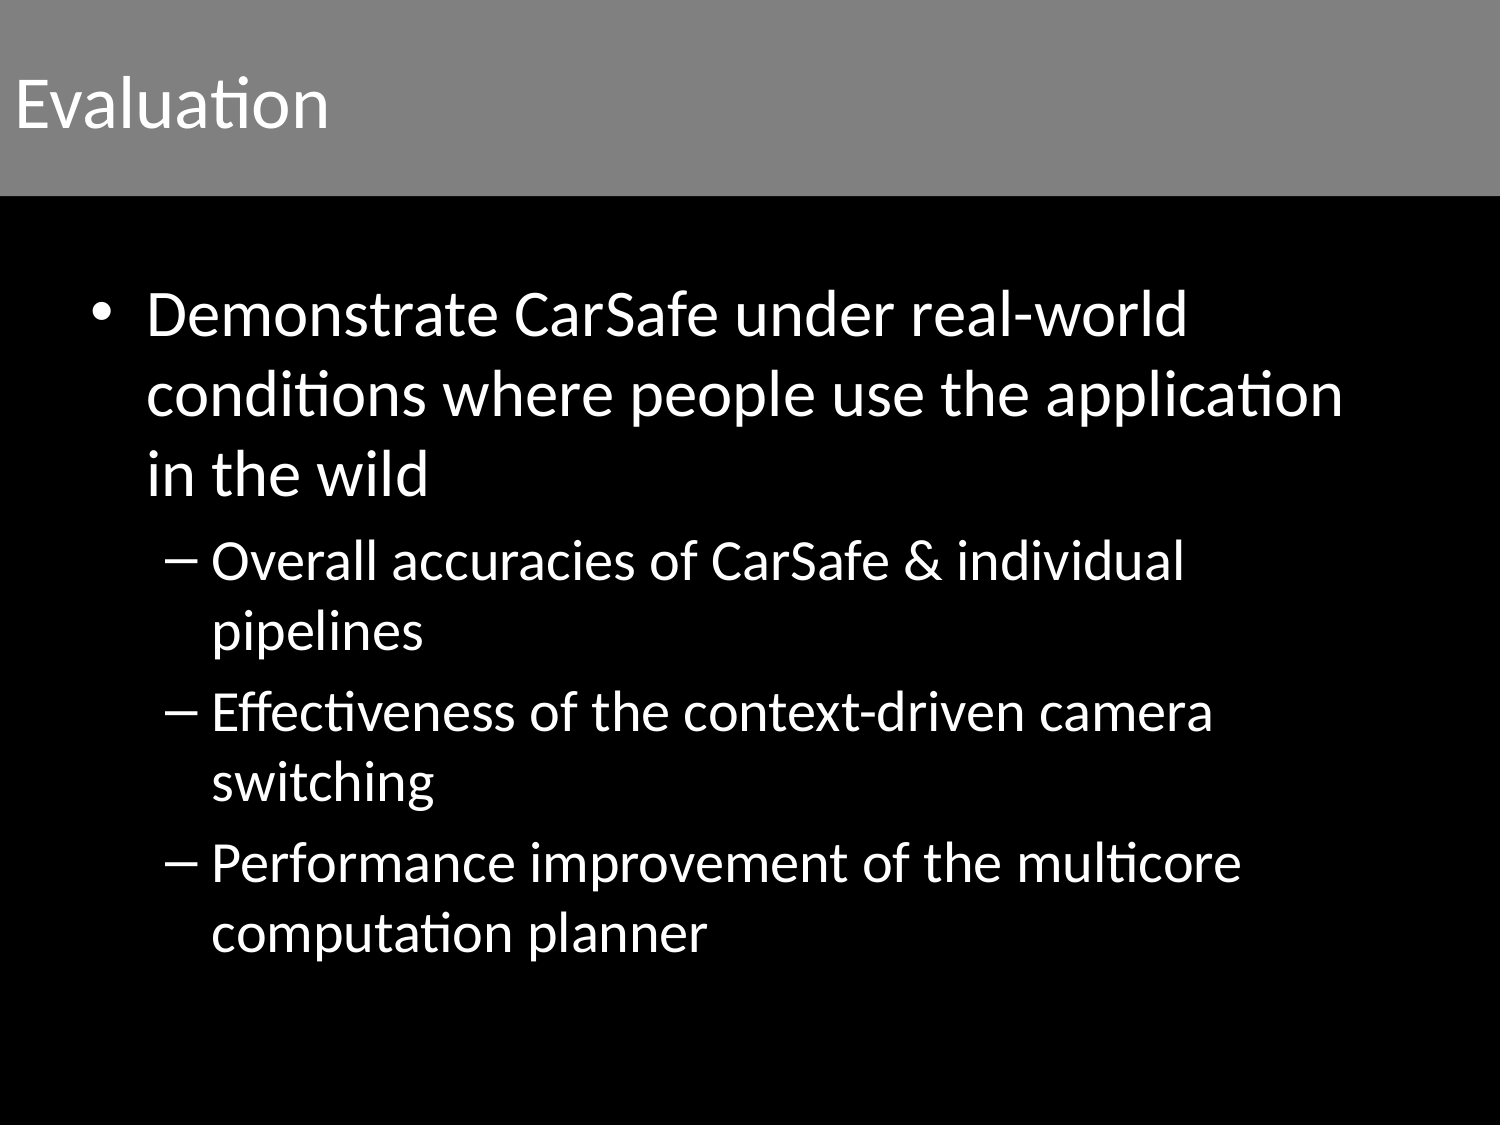

Evaluation
# Evaluation
Demonstrate CarSafe under real-world conditions where people use the application in the wild
Overall accuracies of CarSafe & individual pipelines
Effectiveness of the context-driven camera switching
Performance improvement of the multicore computation planner